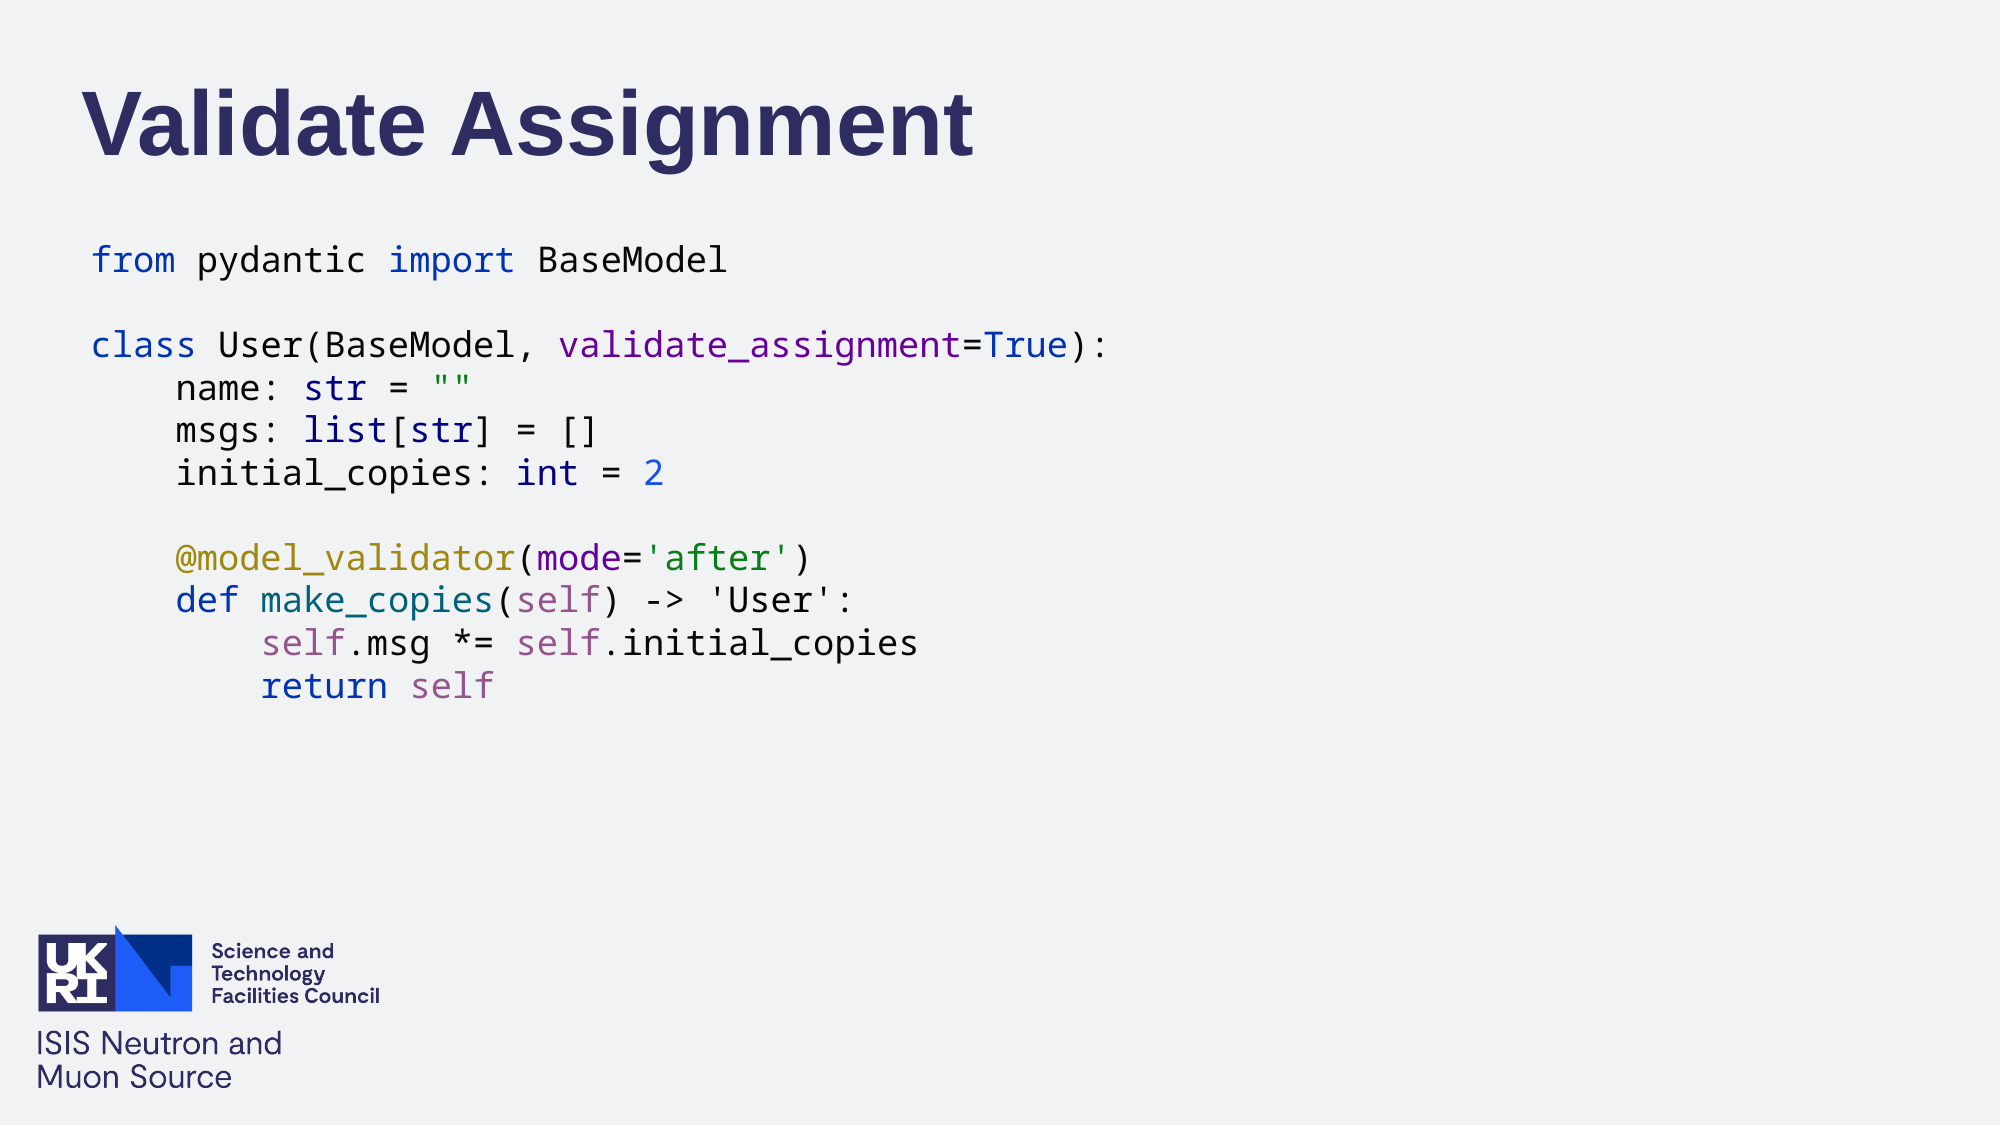

Validate Assignment
from pydantic import BaseModel
class User(BaseModel, validate_assignment=True):
    name: str = ""
    msgs: list[str] = []
    initial_copies: int = 2
    @model_validator(mode='after')
    def make_copies(self) -> 'User':
        self.msg *= self.initial_copies
        return self